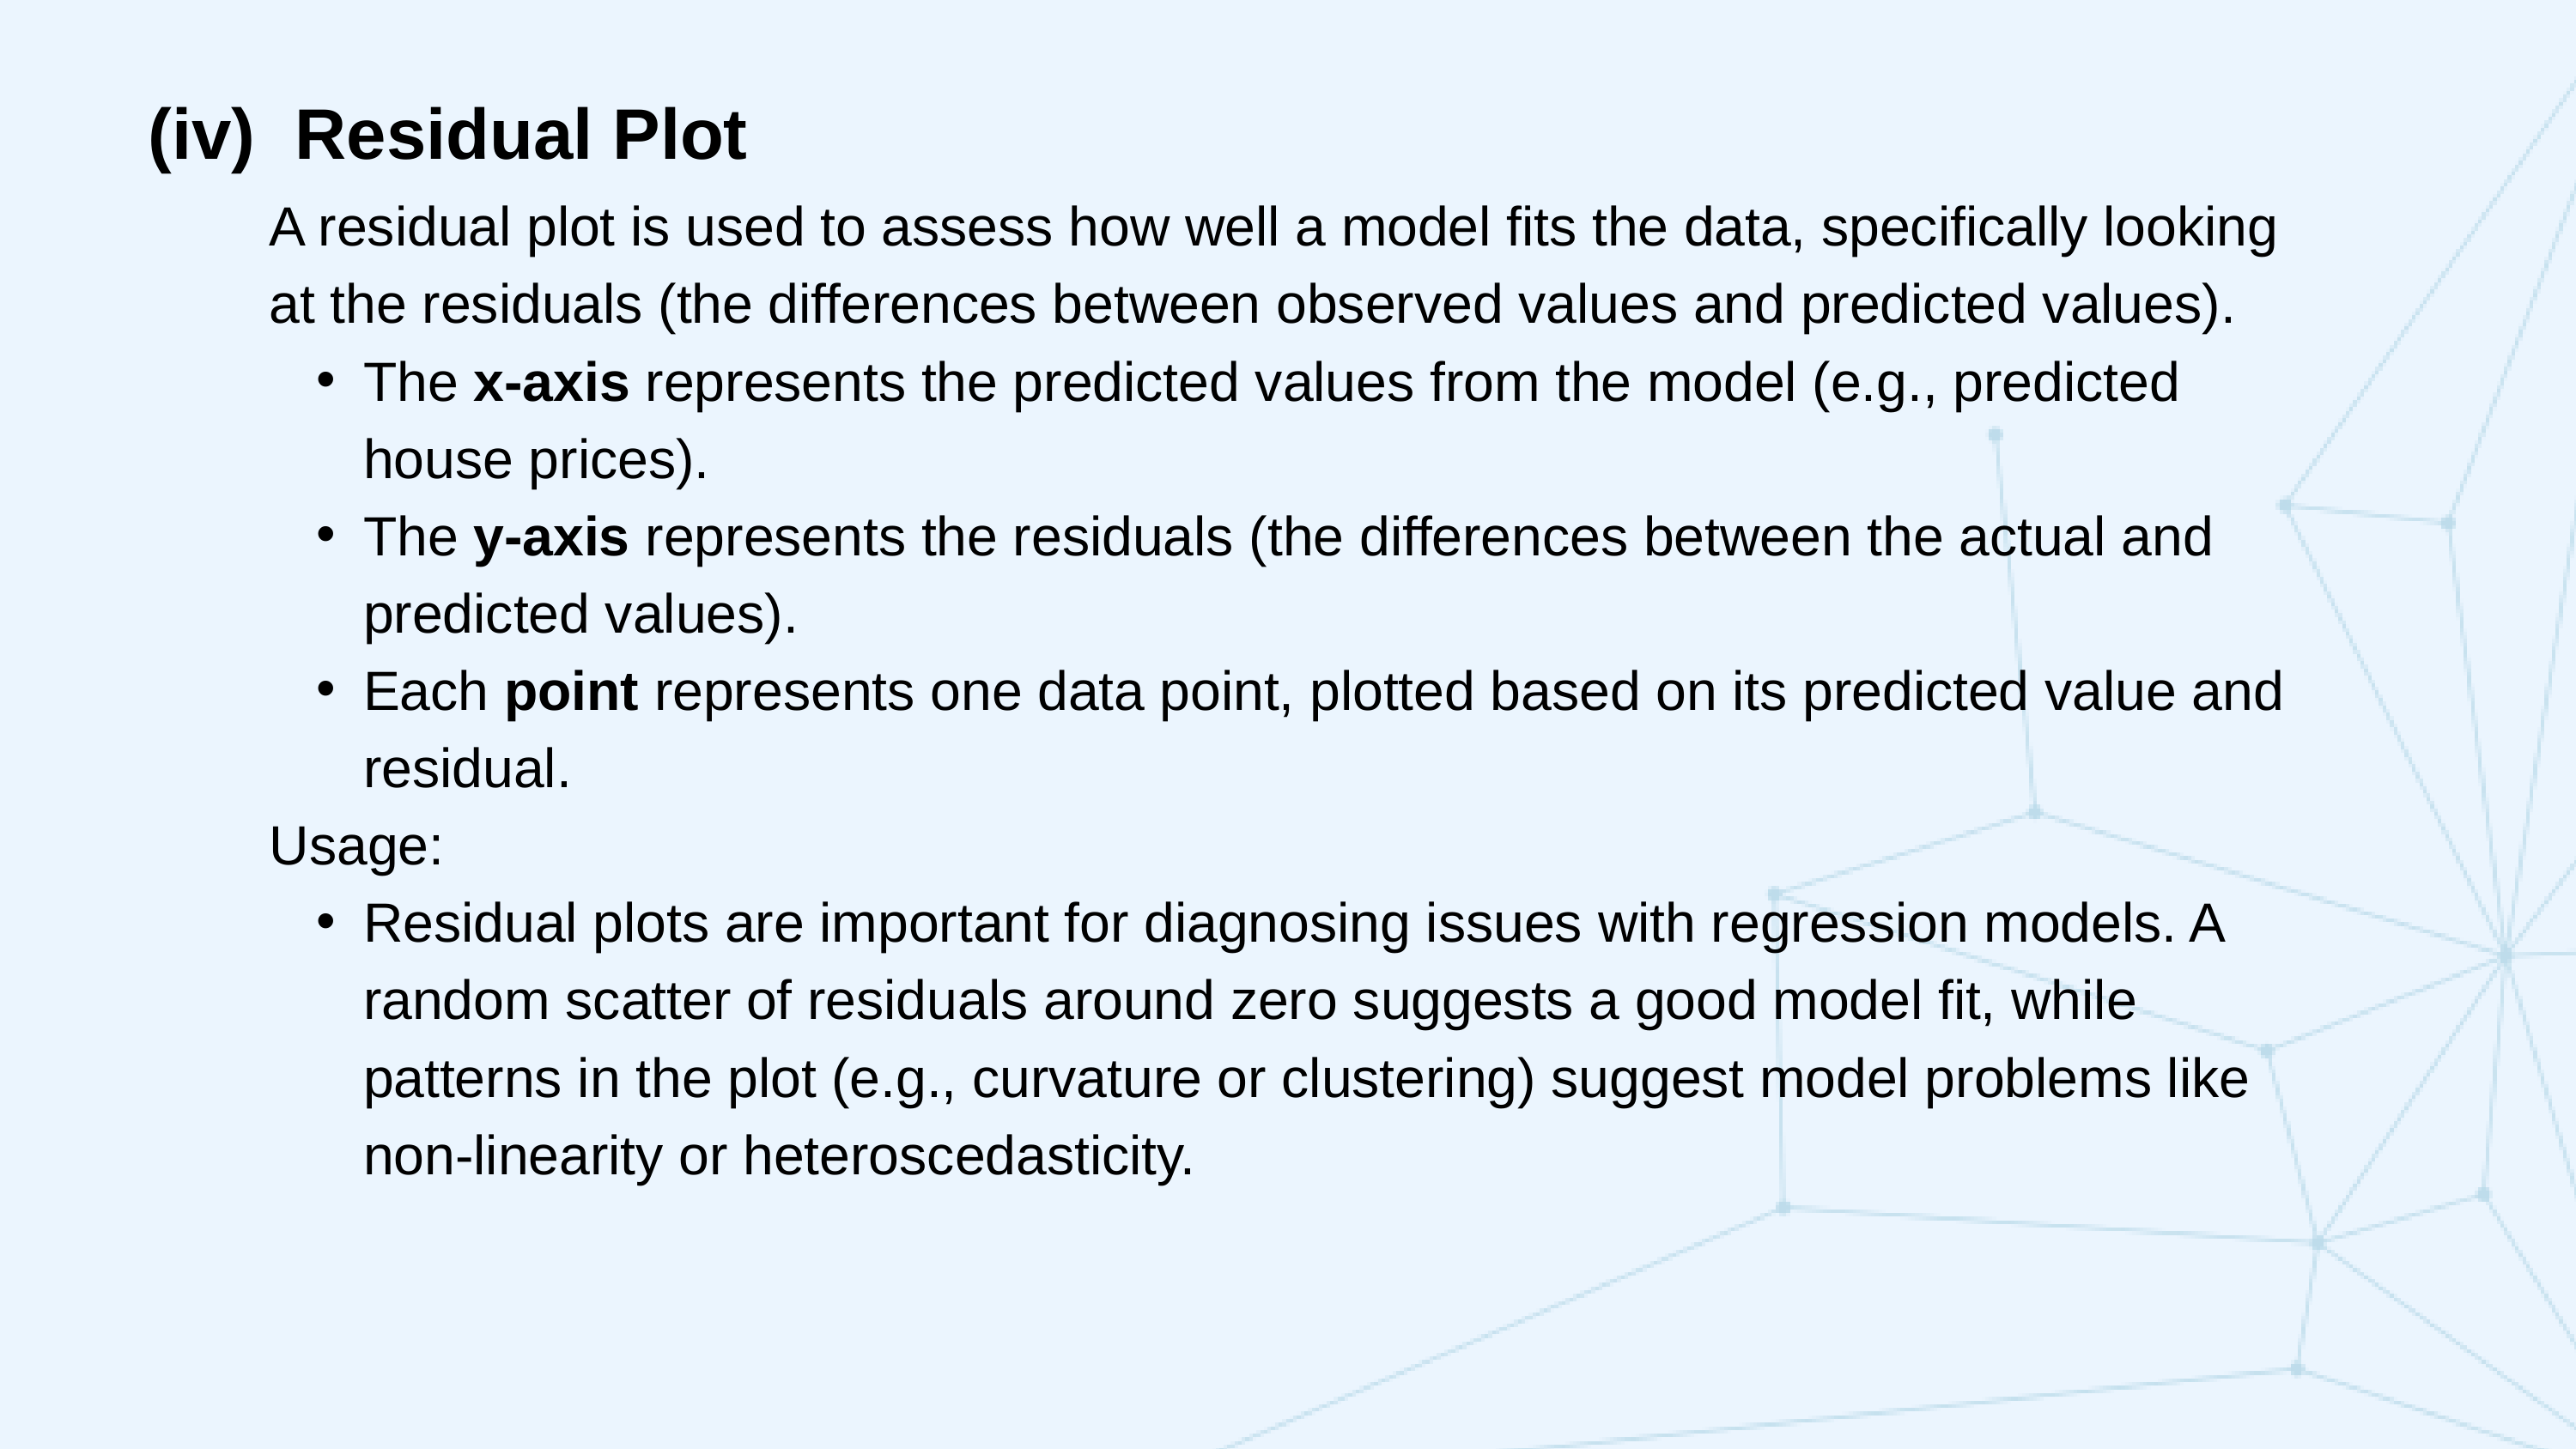

(iv)  Residual Plot
A residual plot is used to assess how well a model fits the data, specifically looking at the residuals (the differences between observed values and predicted values).
The x-axis represents the predicted values from the model (e.g., predicted house prices).
The y-axis represents the residuals (the differences between the actual and predicted values).
Each point represents one data point, plotted based on its predicted value and residual.
Usage:
Residual plots are important for diagnosing issues with regression models. A random scatter of residuals around zero suggests a good model fit, while patterns in the plot (e.g., curvature or clustering) suggest model problems like non-linearity or heteroscedasticity.